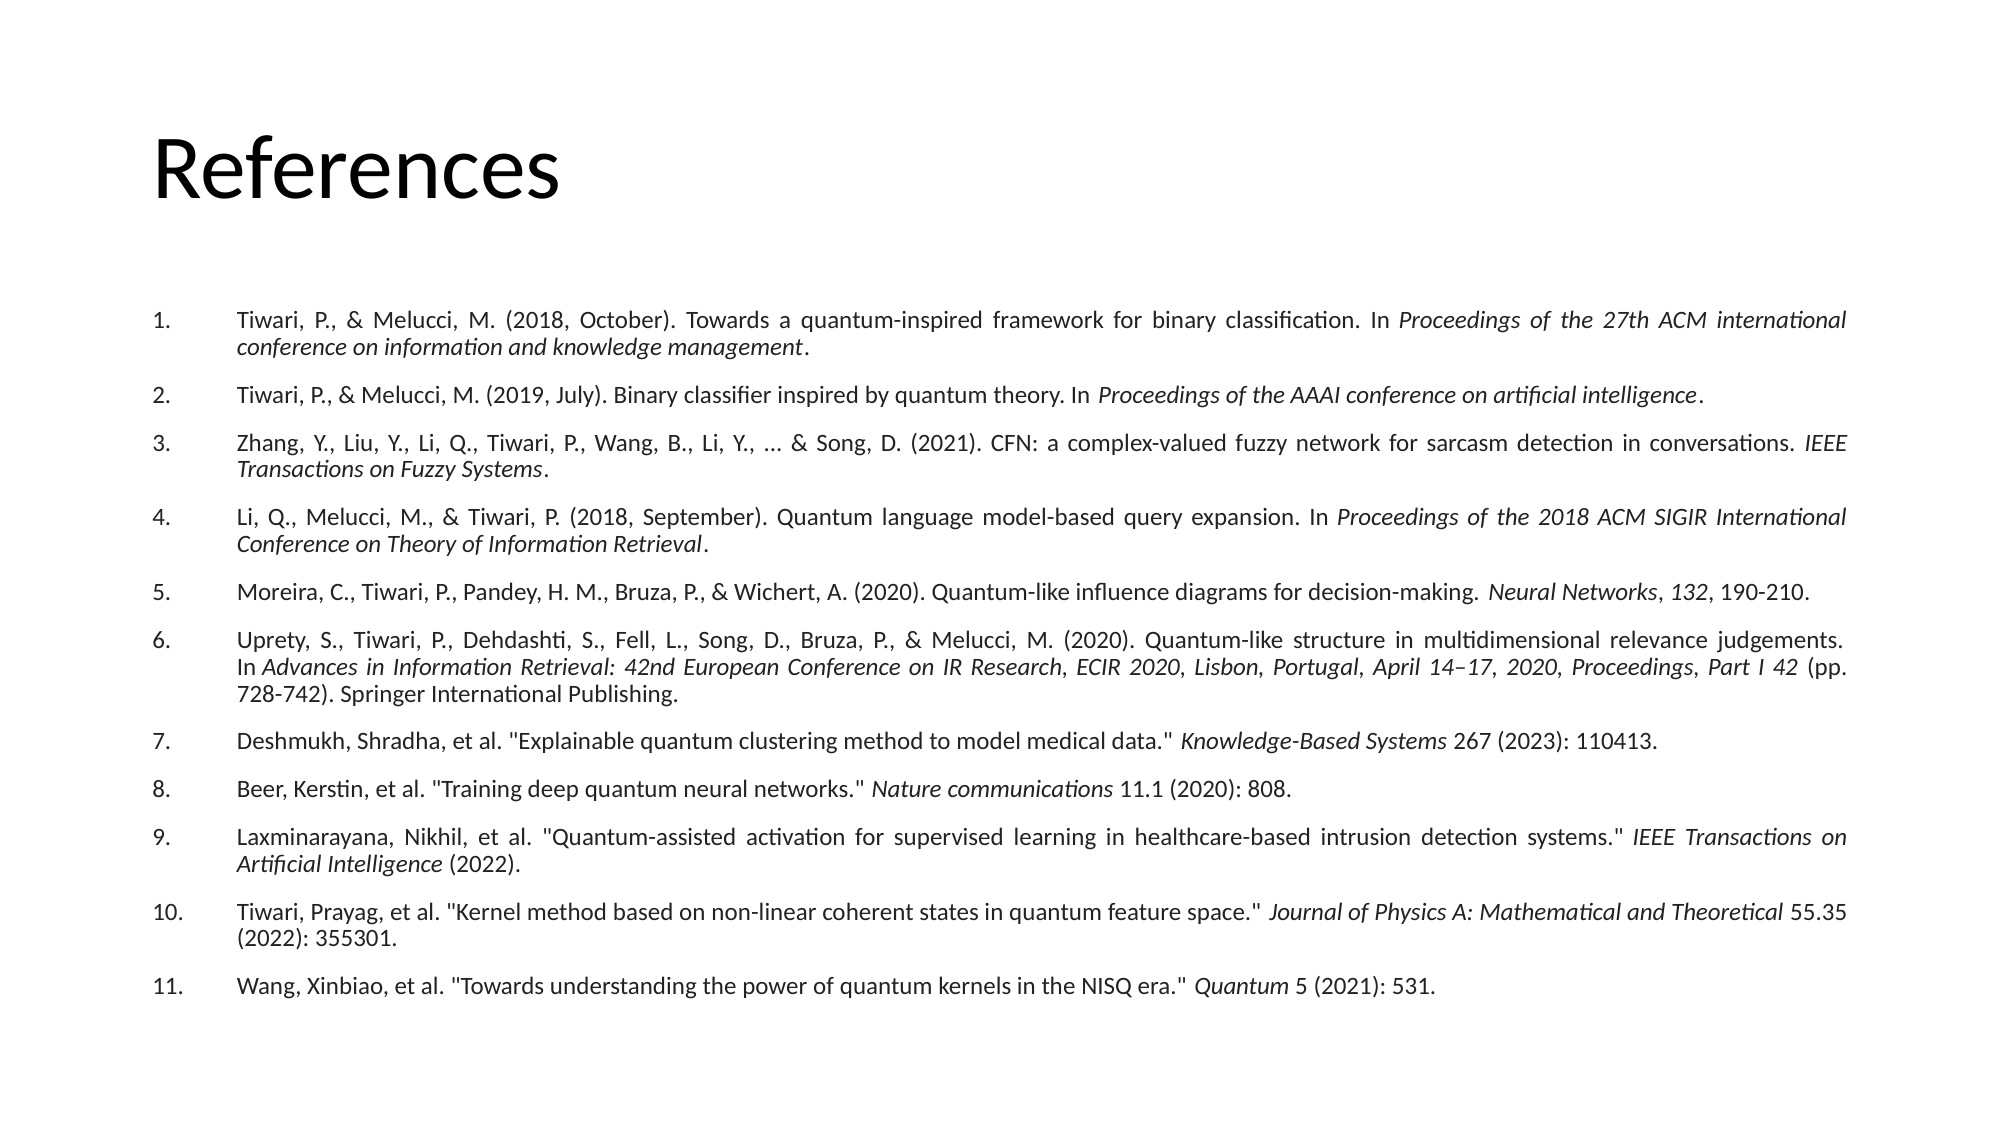

# References
Tiwari, P., & Melucci, M. (2018, October). Towards a quantum-inspired framework for binary classification. In Proceedings of the 27th ACM international conference on information and knowledge management.
Tiwari, P., & Melucci, M. (2019, July). Binary classifier inspired by quantum theory. In Proceedings of the AAAI conference on artificial intelligence.
Zhang, Y., Liu, Y., Li, Q., Tiwari, P., Wang, B., Li, Y., ... & Song, D. (2021). CFN: a complex-valued fuzzy network for sarcasm detection in conversations. IEEE Transactions on Fuzzy Systems.
Li, Q., Melucci, M., & Tiwari, P. (2018, September). Quantum language model-based query expansion. In Proceedings of the 2018 ACM SIGIR International Conference on Theory of Information Retrieval.
Moreira, C., Tiwari, P., Pandey, H. M., Bruza, P., & Wichert, A. (2020). Quantum-like influence diagrams for decision-making. Neural Networks, 132, 190-210.
Uprety, S., Tiwari, P., Dehdashti, S., Fell, L., Song, D., Bruza, P., & Melucci, M. (2020). Quantum-like structure in multidimensional relevance judgements. In Advances in Information Retrieval: 42nd European Conference on IR Research, ECIR 2020, Lisbon, Portugal, April 14–17, 2020, Proceedings, Part I 42 (pp. 728-742). Springer International Publishing.
Deshmukh, Shradha, et al. "Explainable quantum clustering method to model medical data." Knowledge-Based Systems 267 (2023): 110413.
Beer, Kerstin, et al. "Training deep quantum neural networks." Nature communications 11.1 (2020): 808.
Laxminarayana, Nikhil, et al. "Quantum-assisted activation for supervised learning in healthcare-based intrusion detection systems." IEEE Transactions on Artificial Intelligence (2022).
Tiwari, Prayag, et al. "Kernel method based on non-linear coherent states in quantum feature space." Journal of Physics A: Mathematical and Theoretical 55.35 (2022): 355301.
Wang, Xinbiao, et al. "Towards understanding the power of quantum kernels in the NISQ era." Quantum 5 (2021): 531.